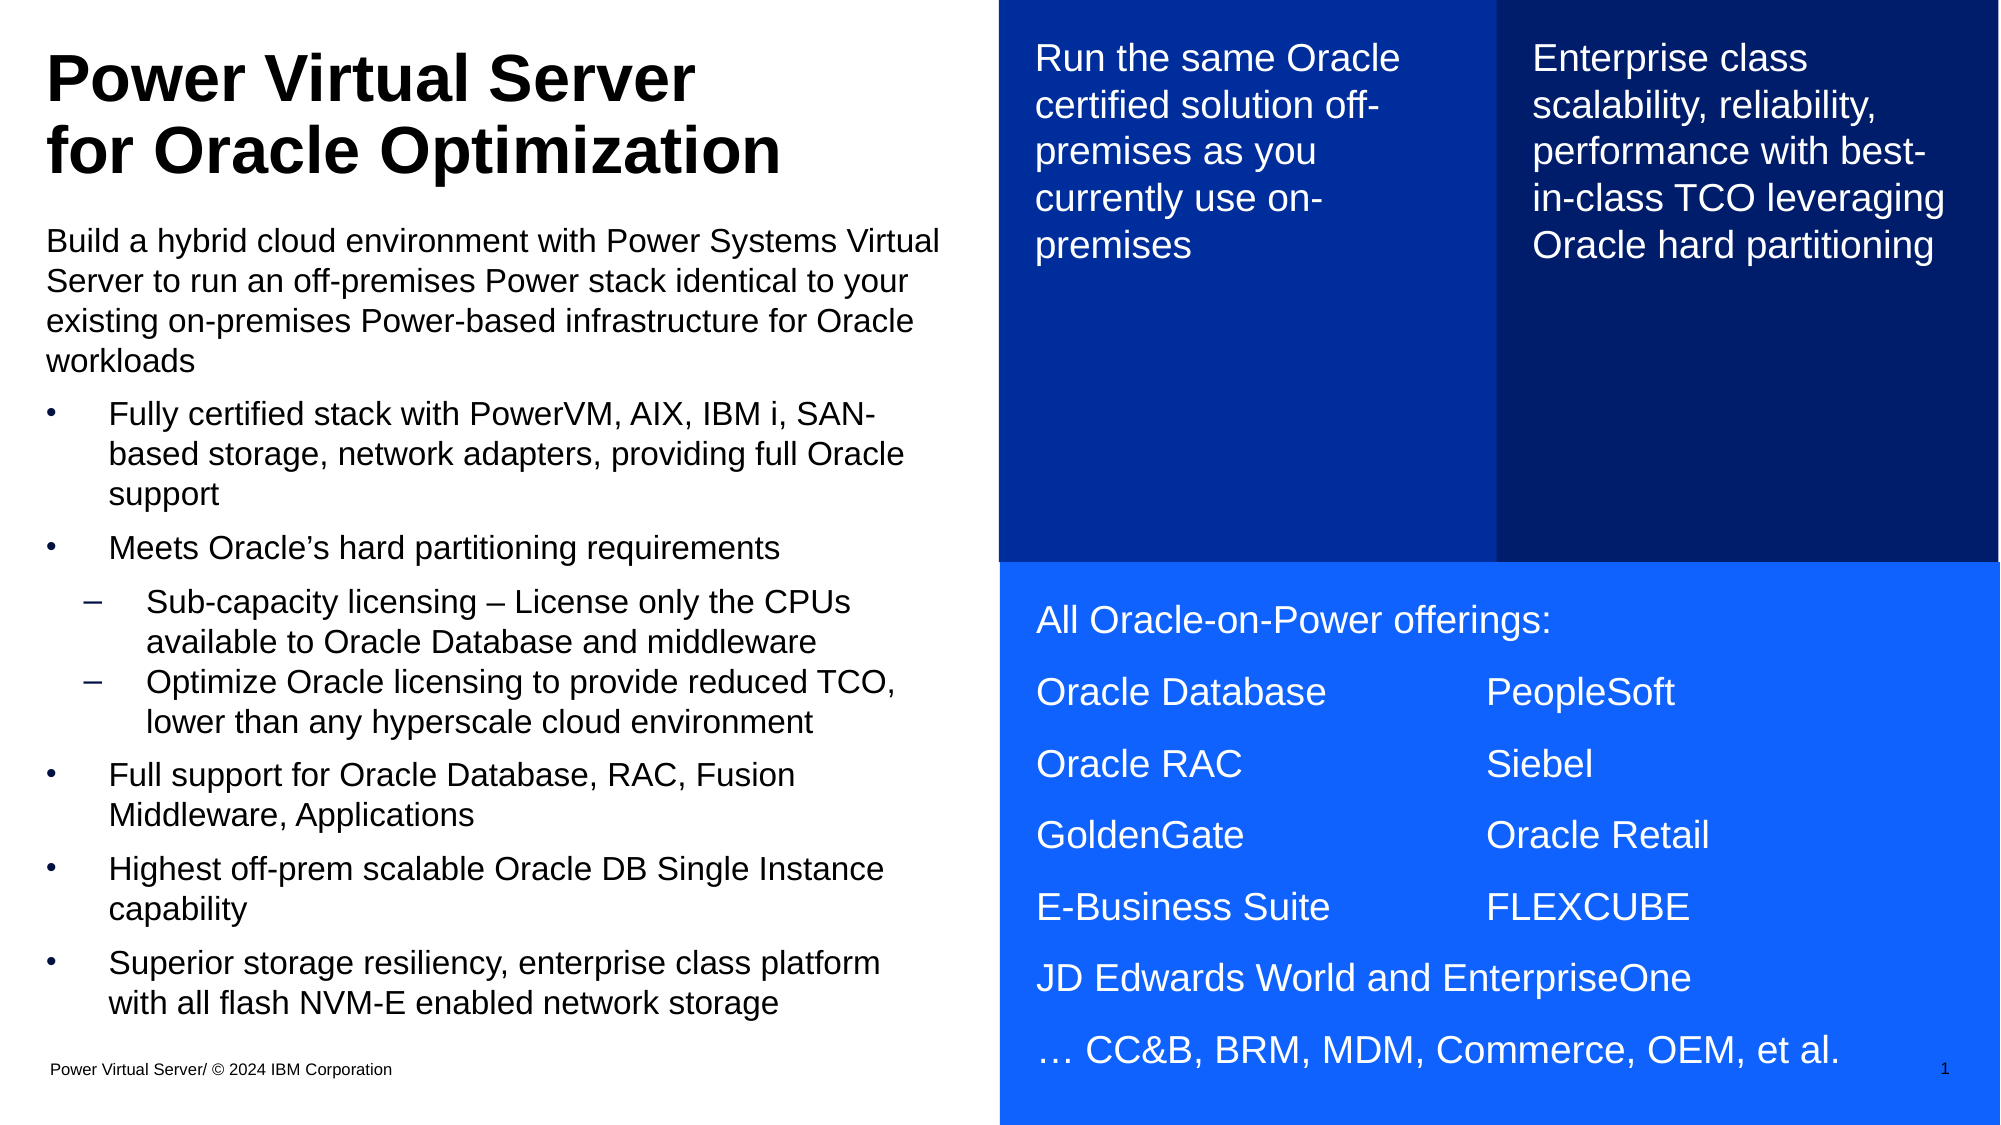

Run the same Oracle certified solution off-premises as you currently use on-premises
Enterprise class scalability, reliability, performance with best-in-class TCO leveraging Oracle hard partitioning
# Power Virtual Server for Oracle Optimization
Build a hybrid cloud environment with Power Systems Virtual Server to run an off-premises Power stack identical to your existing on-premises Power-based infrastructure for Oracle workloads
Fully certified stack with PowerVM, AIX, IBM i, SAN-based storage, network adapters, providing full Oracle support
Meets Oracle’s hard partitioning requirements
Sub-capacity licensing – License only the CPUs available to Oracle Database and middleware
Optimize Oracle licensing to provide reduced TCO, lower than any hyperscale cloud environment
Full support for Oracle Database, RAC, Fusion Middleware, Applications
Highest off-prem scalable Oracle DB Single Instance capability
Superior storage resiliency, enterprise class platform with all flash NVM-E enabled network storage
All Oracle-on-Power offerings:
Oracle Database		PeopleSoft
Oracle RAC		Siebel
GoldenGate		Oracle Retail
E-Business Suite		FLEXCUBE
JD Edwards World and EnterpriseOne
… CC&B, BRM, MDM, Commerce, OEM, et al.

1
Power Virtual Server/ © 2024 IBM Corporation